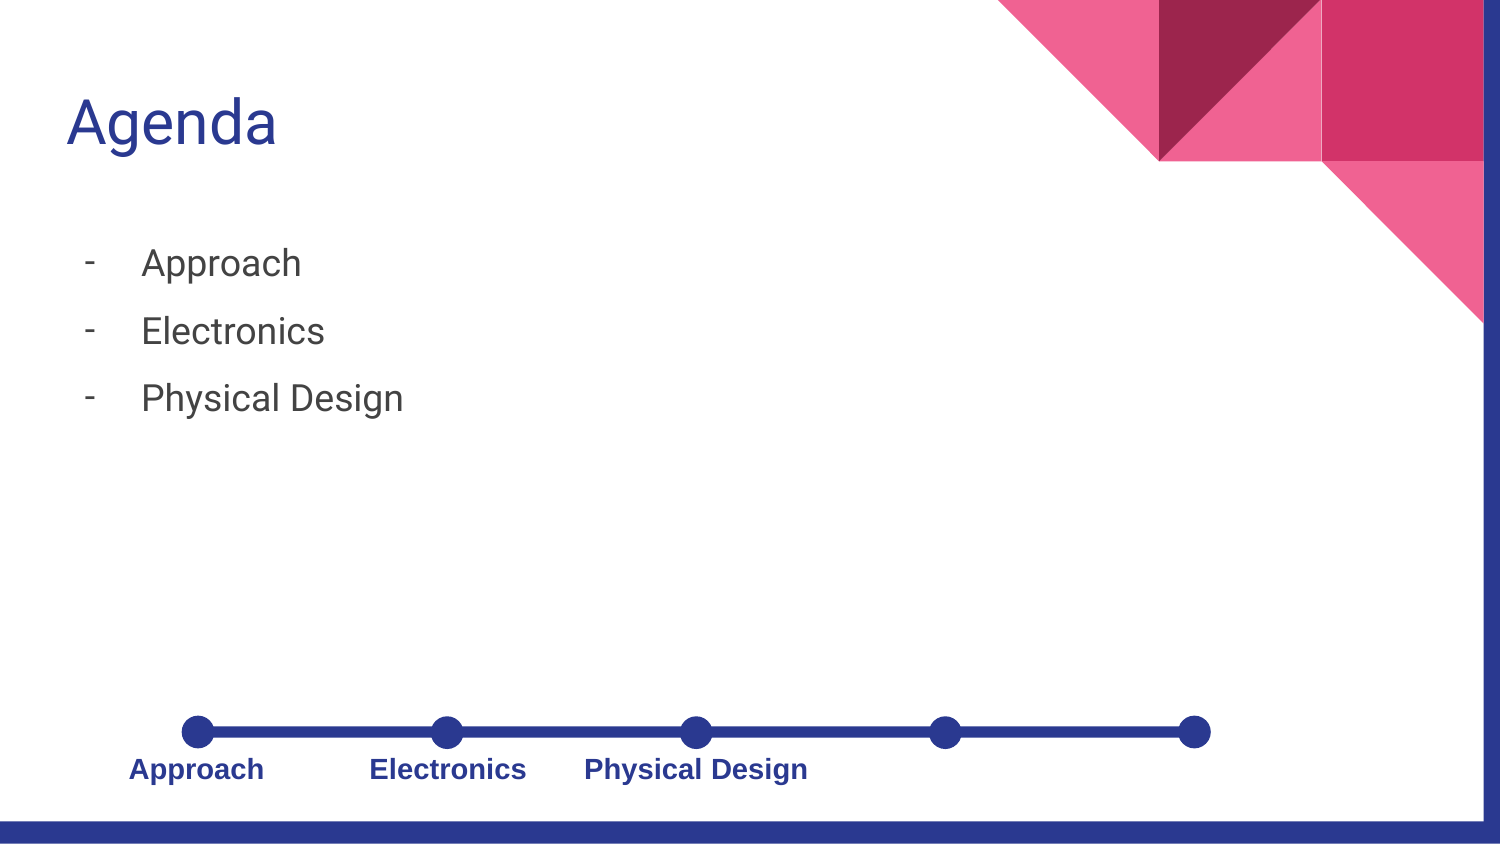

# Agenda
Approach
Electronics
Physical Design

Approach
Electronics
Physical Design